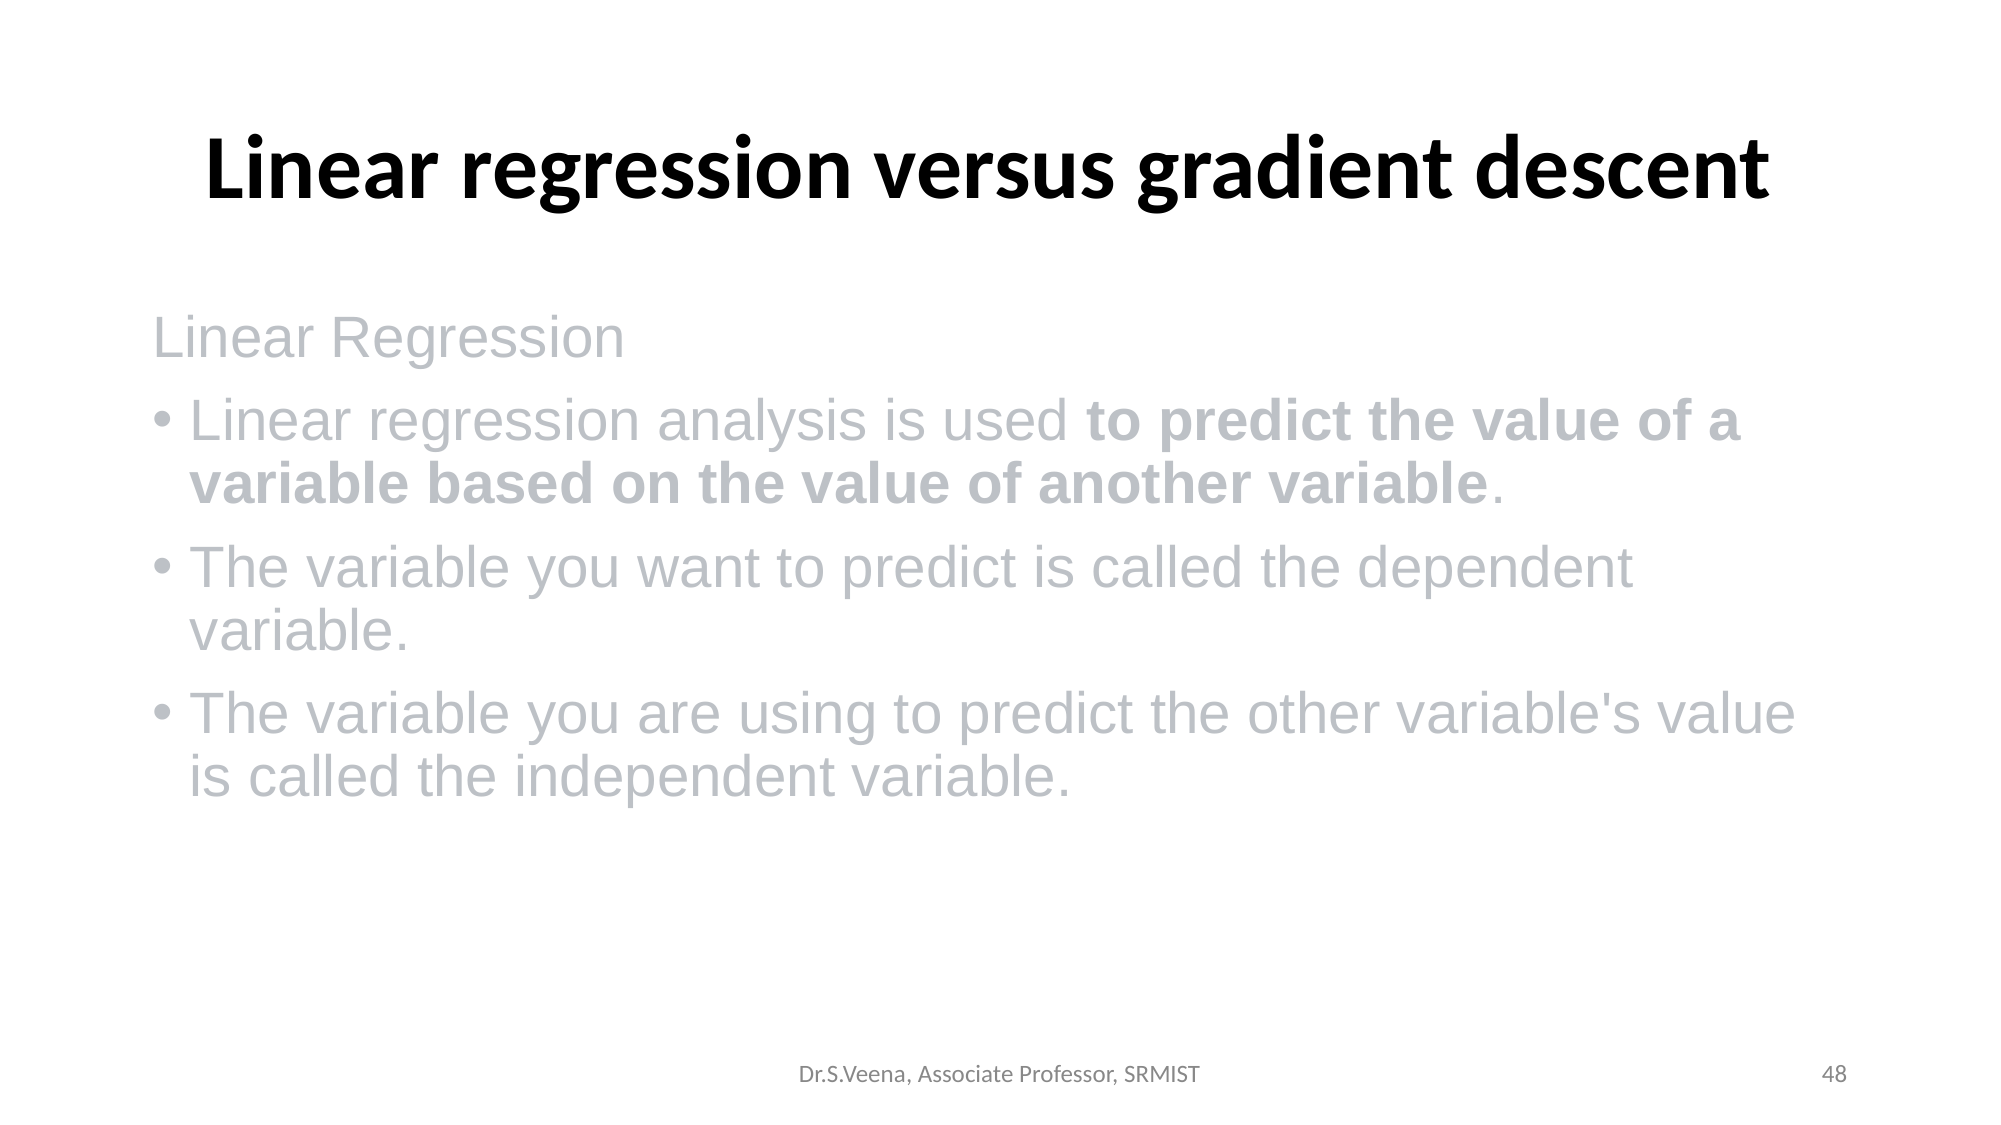

# Linear regression versus gradient descent
Linear Regression
Linear regression analysis is used to predict the value of a variable based on the value of another variable.
The variable you want to predict is called the dependent variable.
The variable you are using to predict the other variable's value is called the independent variable.

Dr.S.Veena, Associate Professor, SRMIST
48